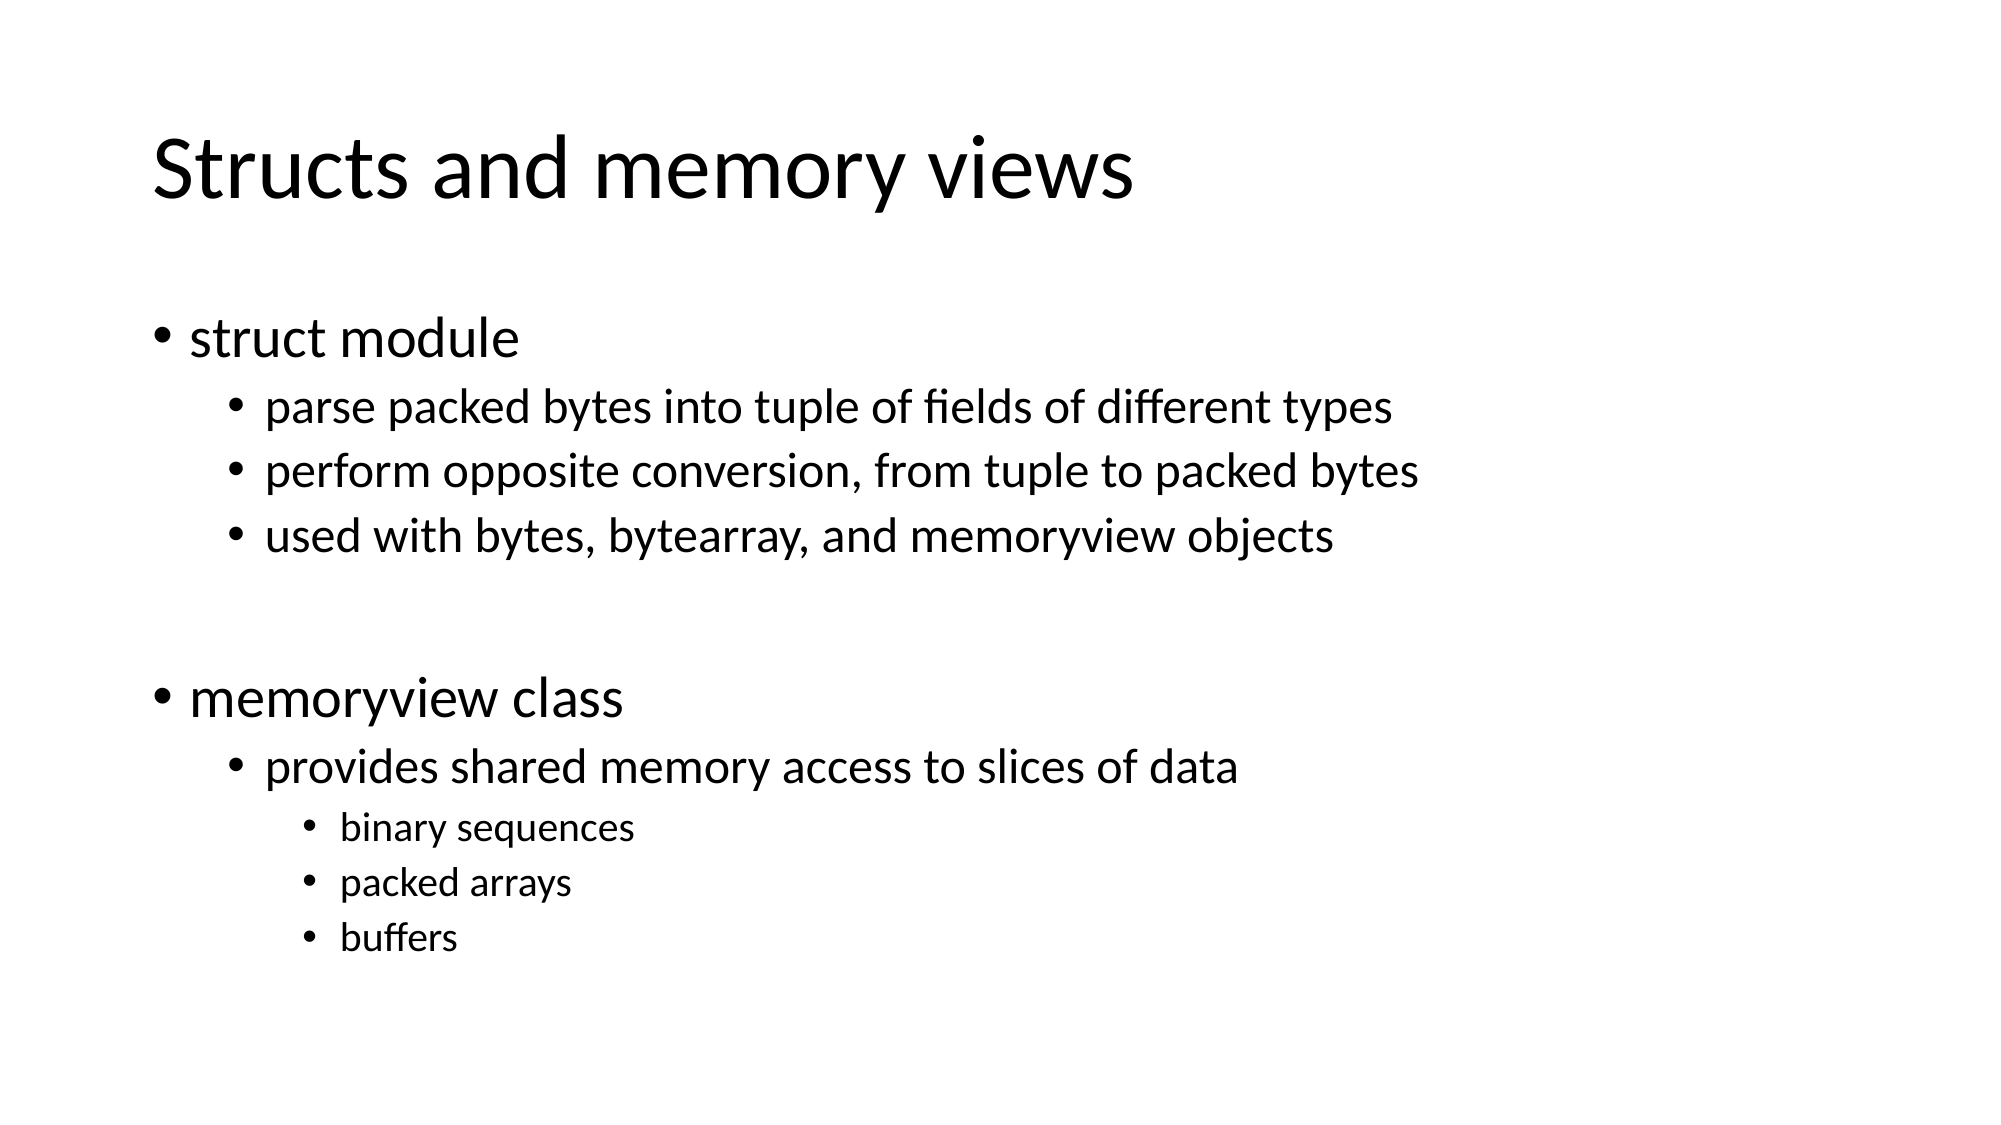

# Structs and memory views
struct module
parse packed bytes into tuple of fields of different types
perform opposite conversion, from tuple to packed bytes
used with bytes, bytearray, and memoryview objects

memoryview class
provides shared memory access to slices of data
binary sequences
packed arrays
buffers